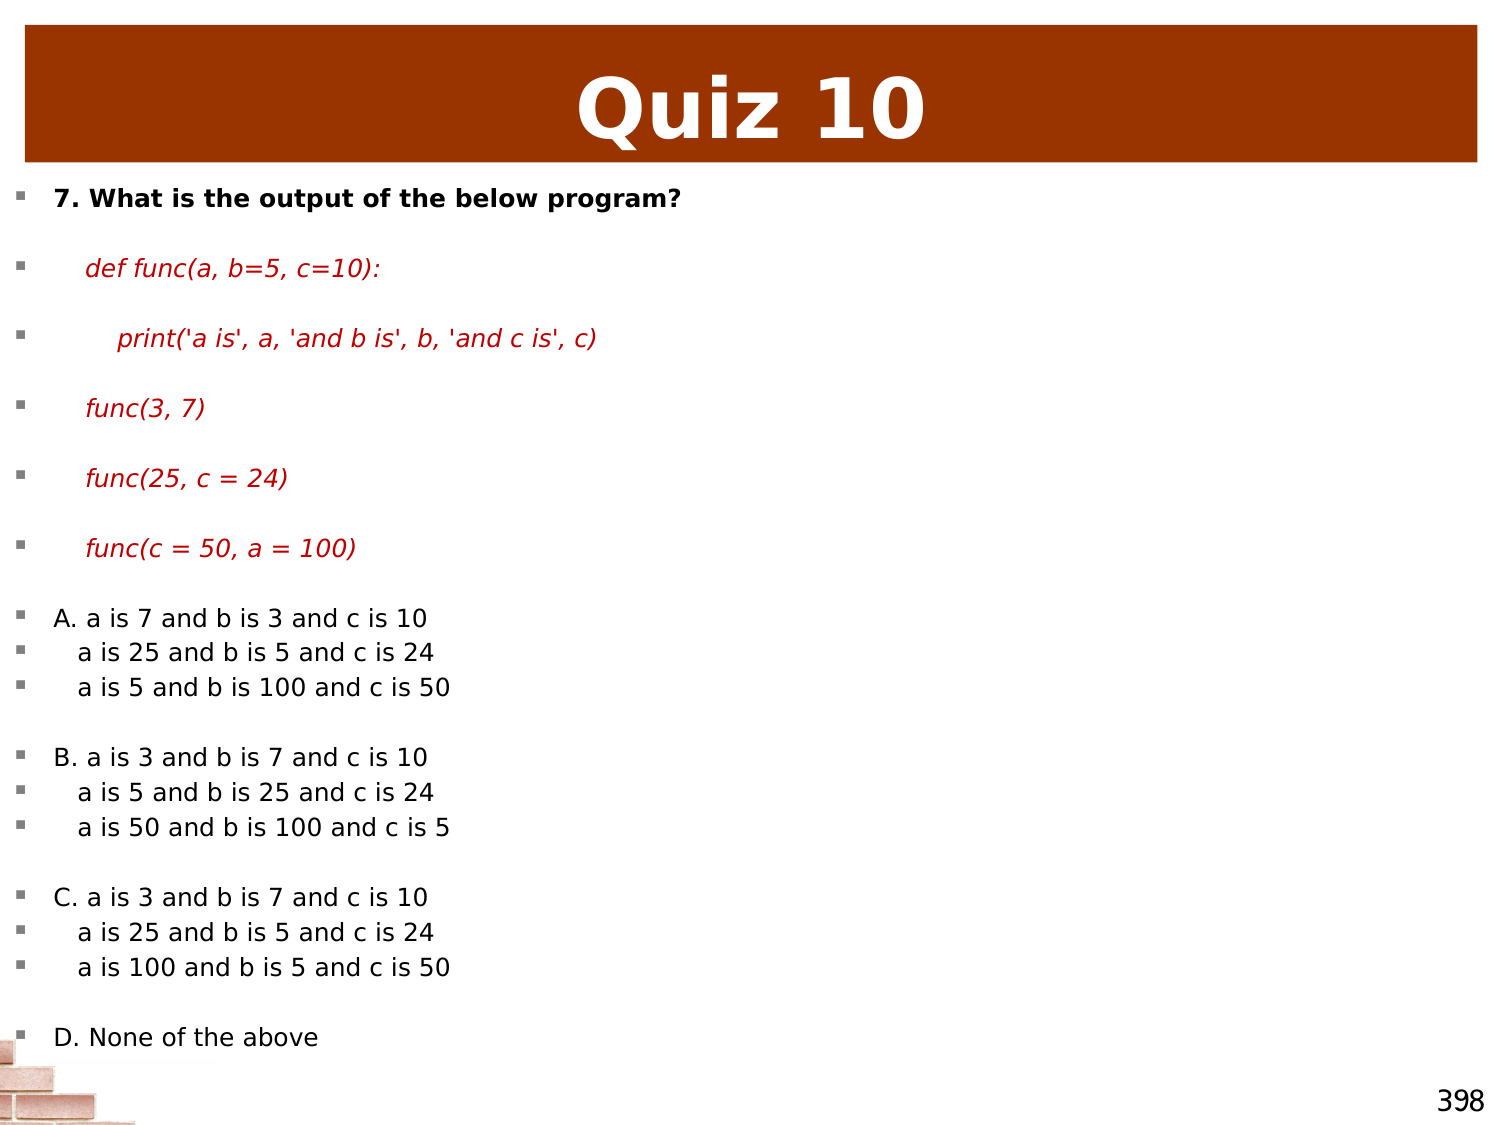

# Quiz 10
7. What is the output of the below program?

    def func(a, b=5, c=10):

        print('a is', a, 'and b is', b, 'and c is', c)

    func(3, 7)

    func(25, c = 24)

    func(c = 50, a = 100)

A. a is 7 and b is 3 and c is 10
   a is 25 and b is 5 and c is 24
   a is 5 and b is 100 and c is 50

B. a is 3 and b is 7 and c is 10
   a is 5 and b is 25 and c is 24
   a is 50 and b is 100 and c is 5

C. a is 3 and b is 7 and c is 10
   a is 25 and b is 5 and c is 24
   a is 100 and b is 5 and c is 50

D. None of the above
398